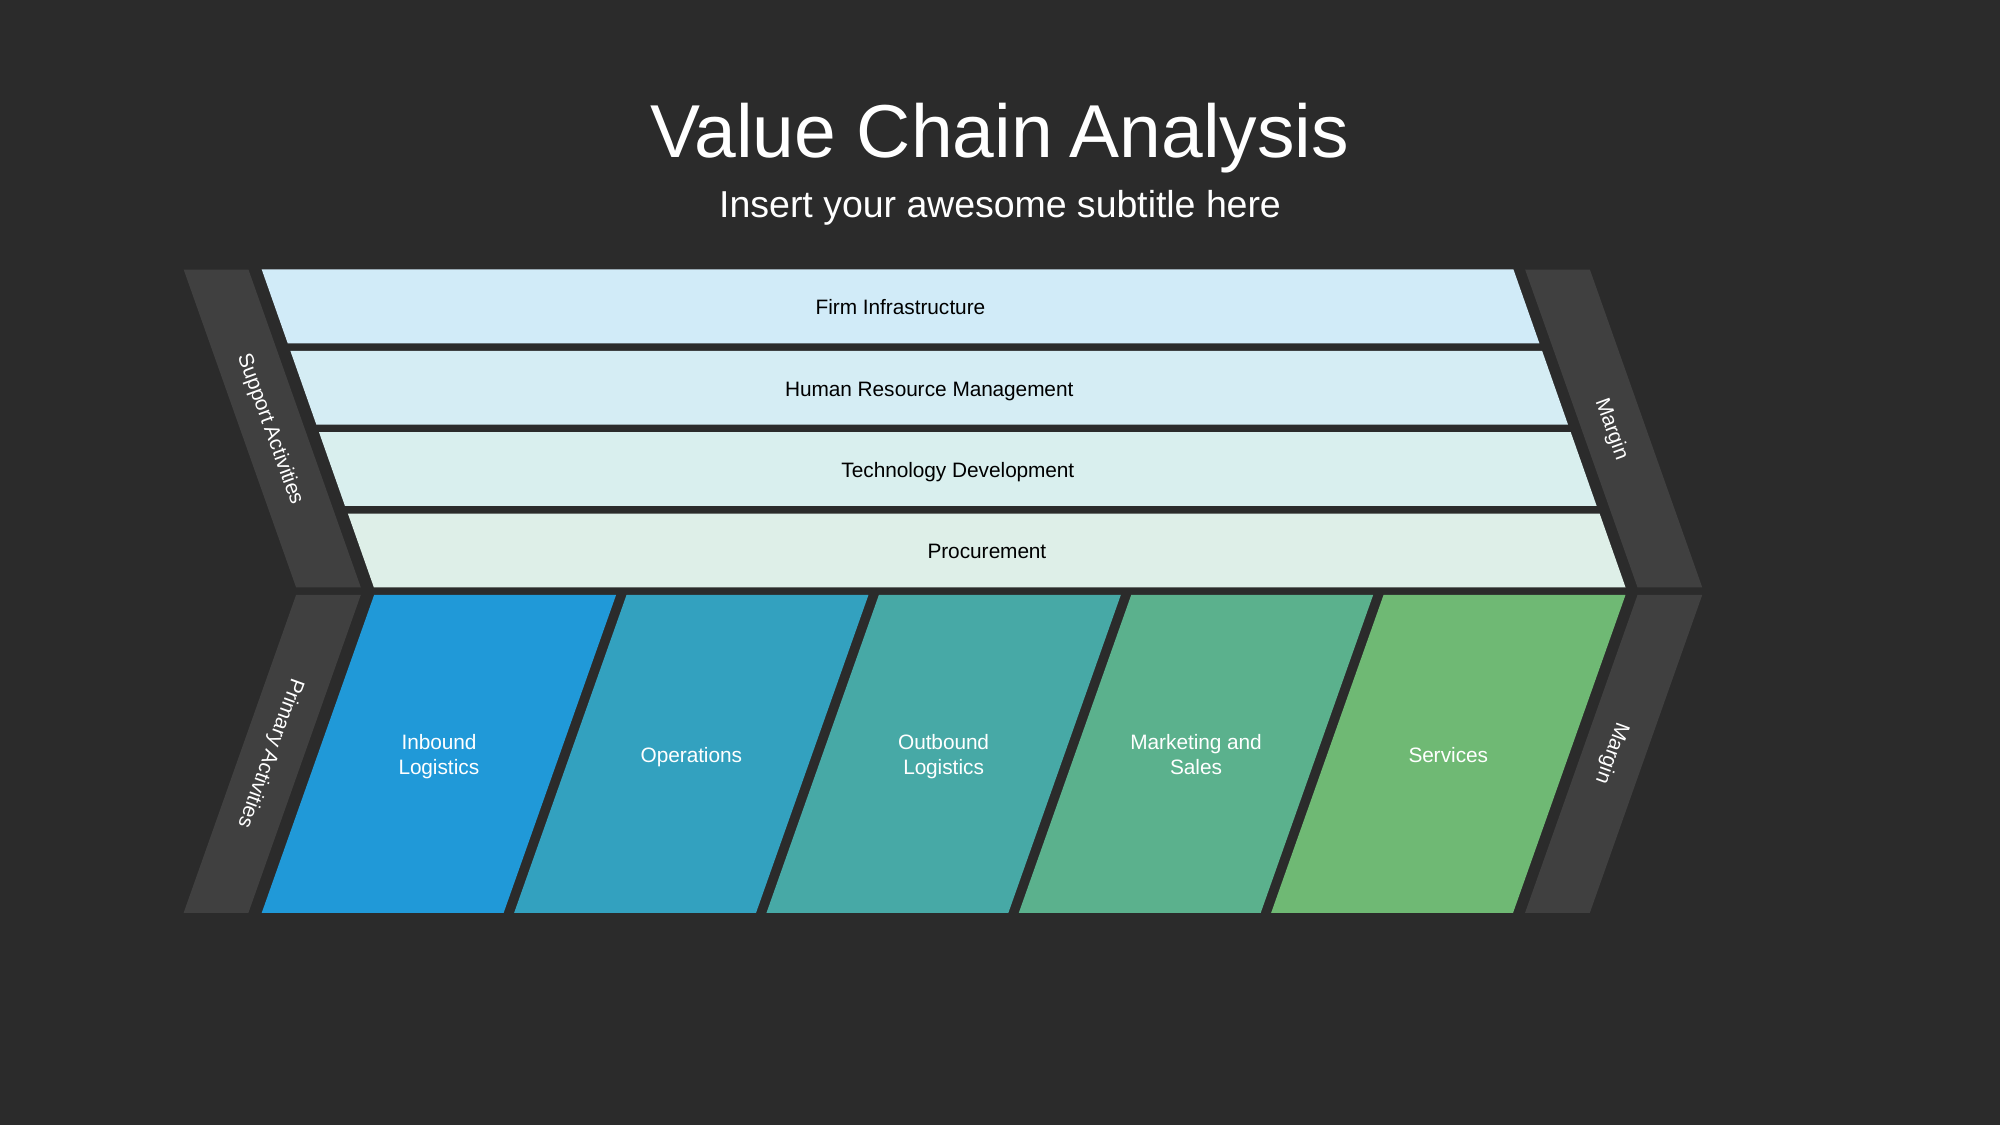

# Value Chain Analysis
Insert your awesome subtitle here

Firm Infrastructure
Human Resource Management
Margin
Support Activities
Technology Development
Procurement

Inbound Logistics
Operations
Outbound Logistics
Marketing and Sales
Services

Margin
Primary Activities